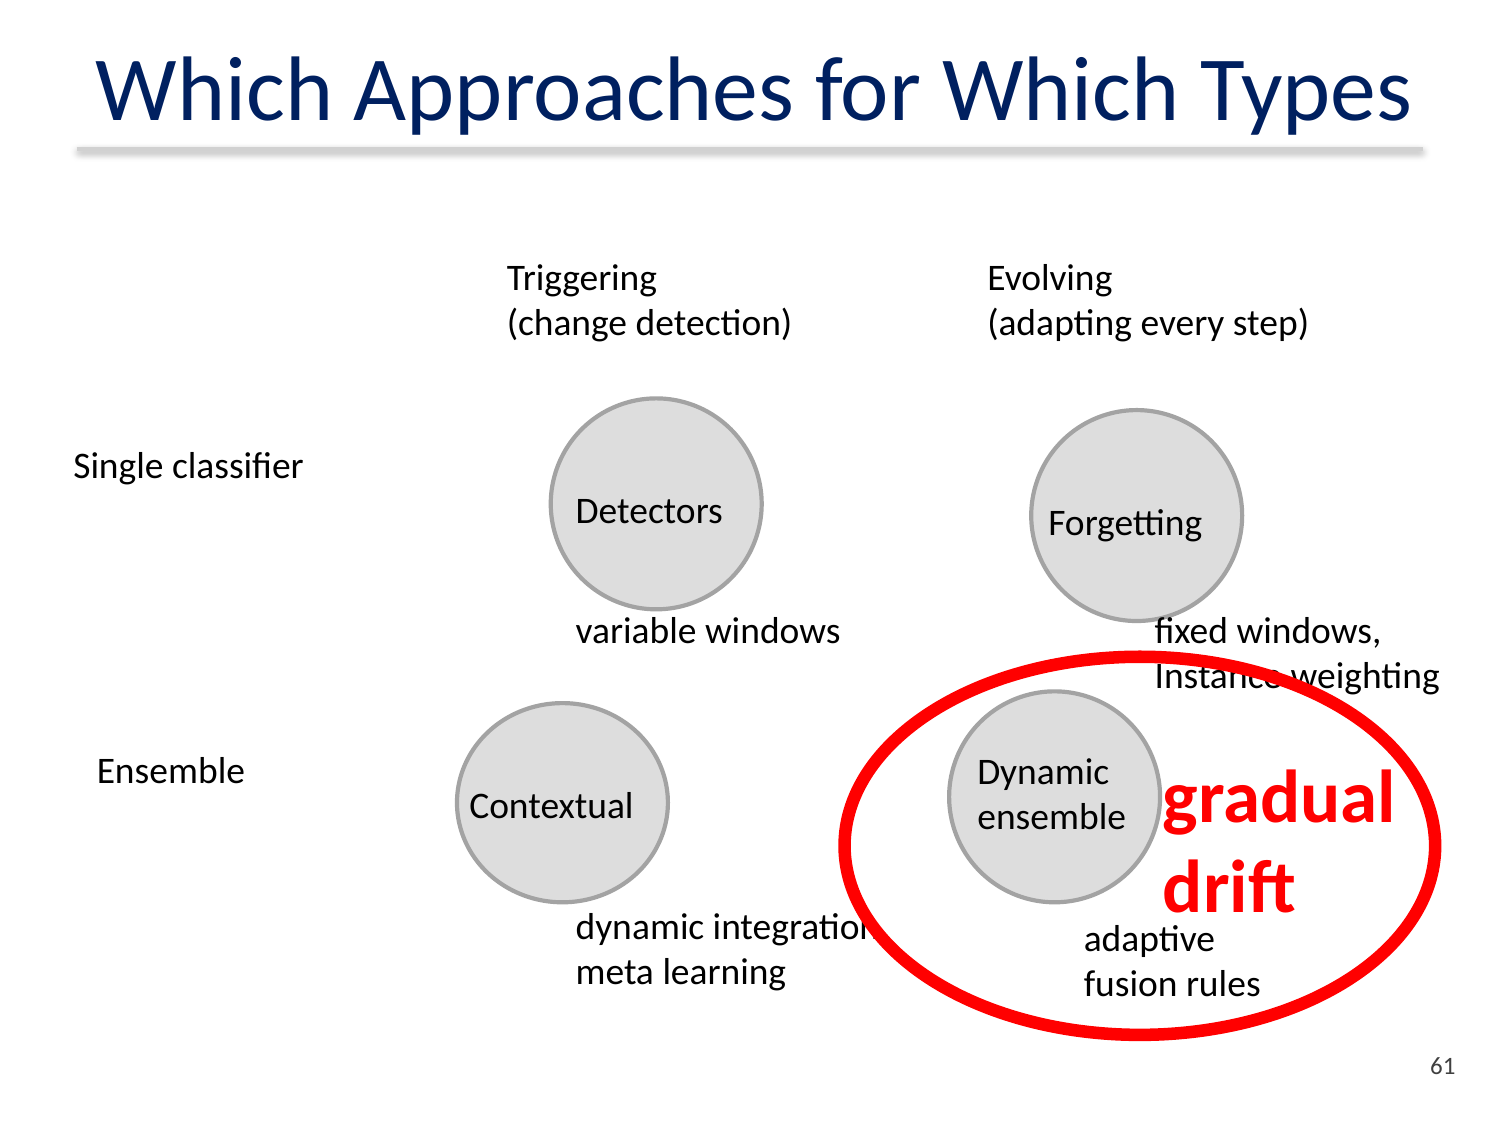

# Which Approaches for Which Types
Triggering
(change detection)
Evolving
(adapting every step)

Single classifier
Detectors
Forgetting
variable windows
fixed windows,
Instance weighting

Ensemble
Dynamic ensemble
gradual
drift
Contextual
dynamic integration,
meta learning
adaptive
fusion rules
61